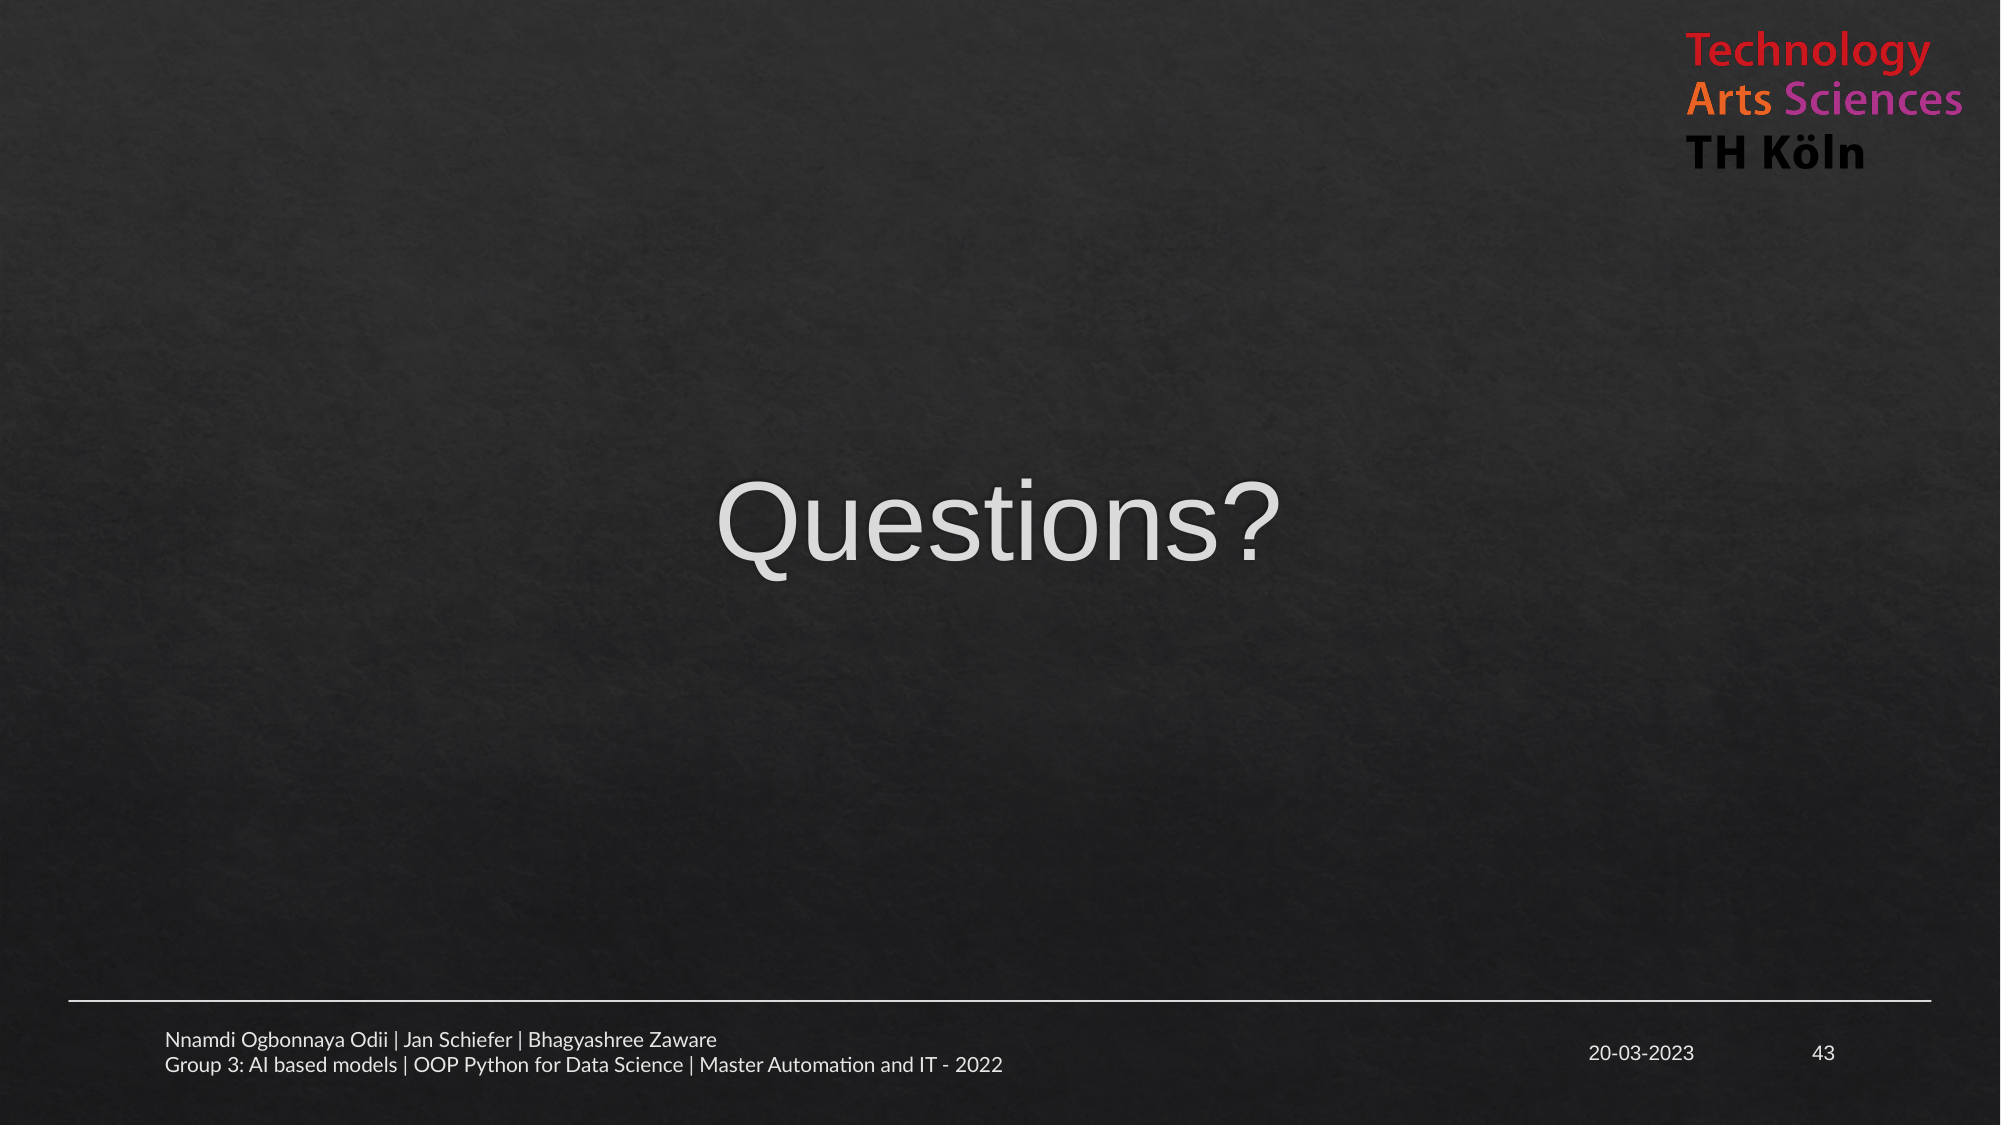

# Questions?

20-03-2023
43
Nnamdi Ogbonnaya Odii | Jan Schiefer | Bhagyashree Zaware
Group 3: AI based models | OOP Python for Data Science | Master Automation and IT - 2022